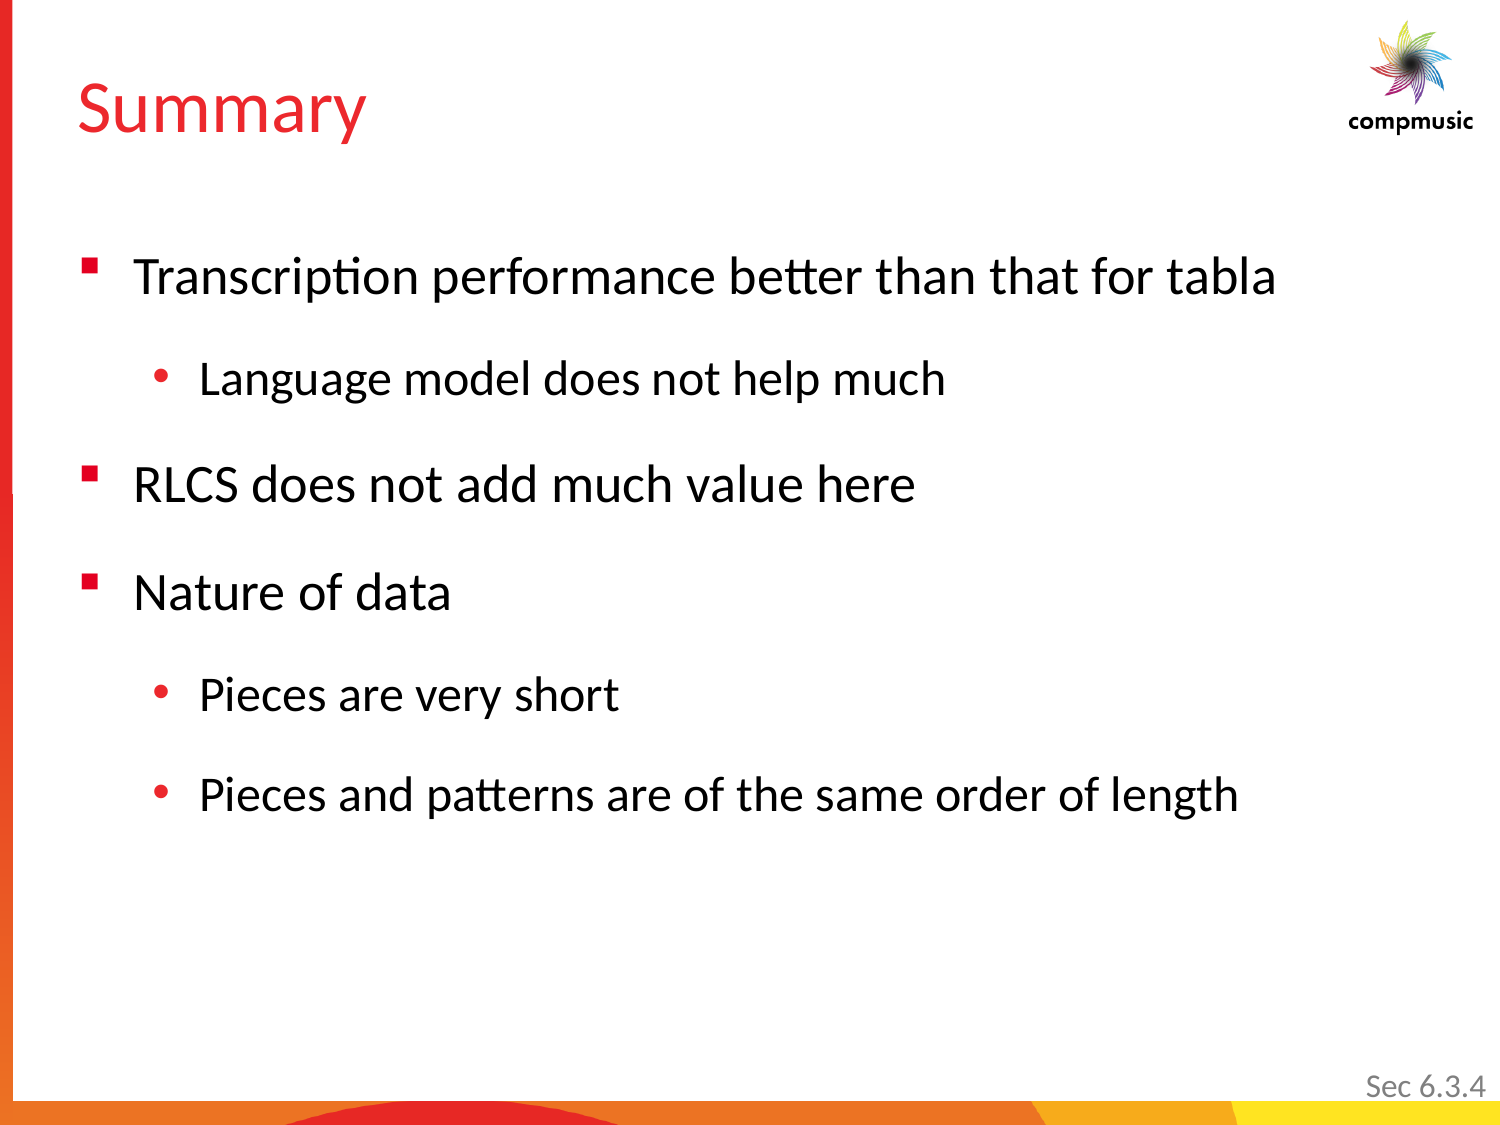

# Summary
Transcription performance better than that for tabla
Language model does not help much
RLCS does not add much value here
Nature of data
Pieces are very short
Pieces and patterns are of the same order of length

Sec 6.3.4